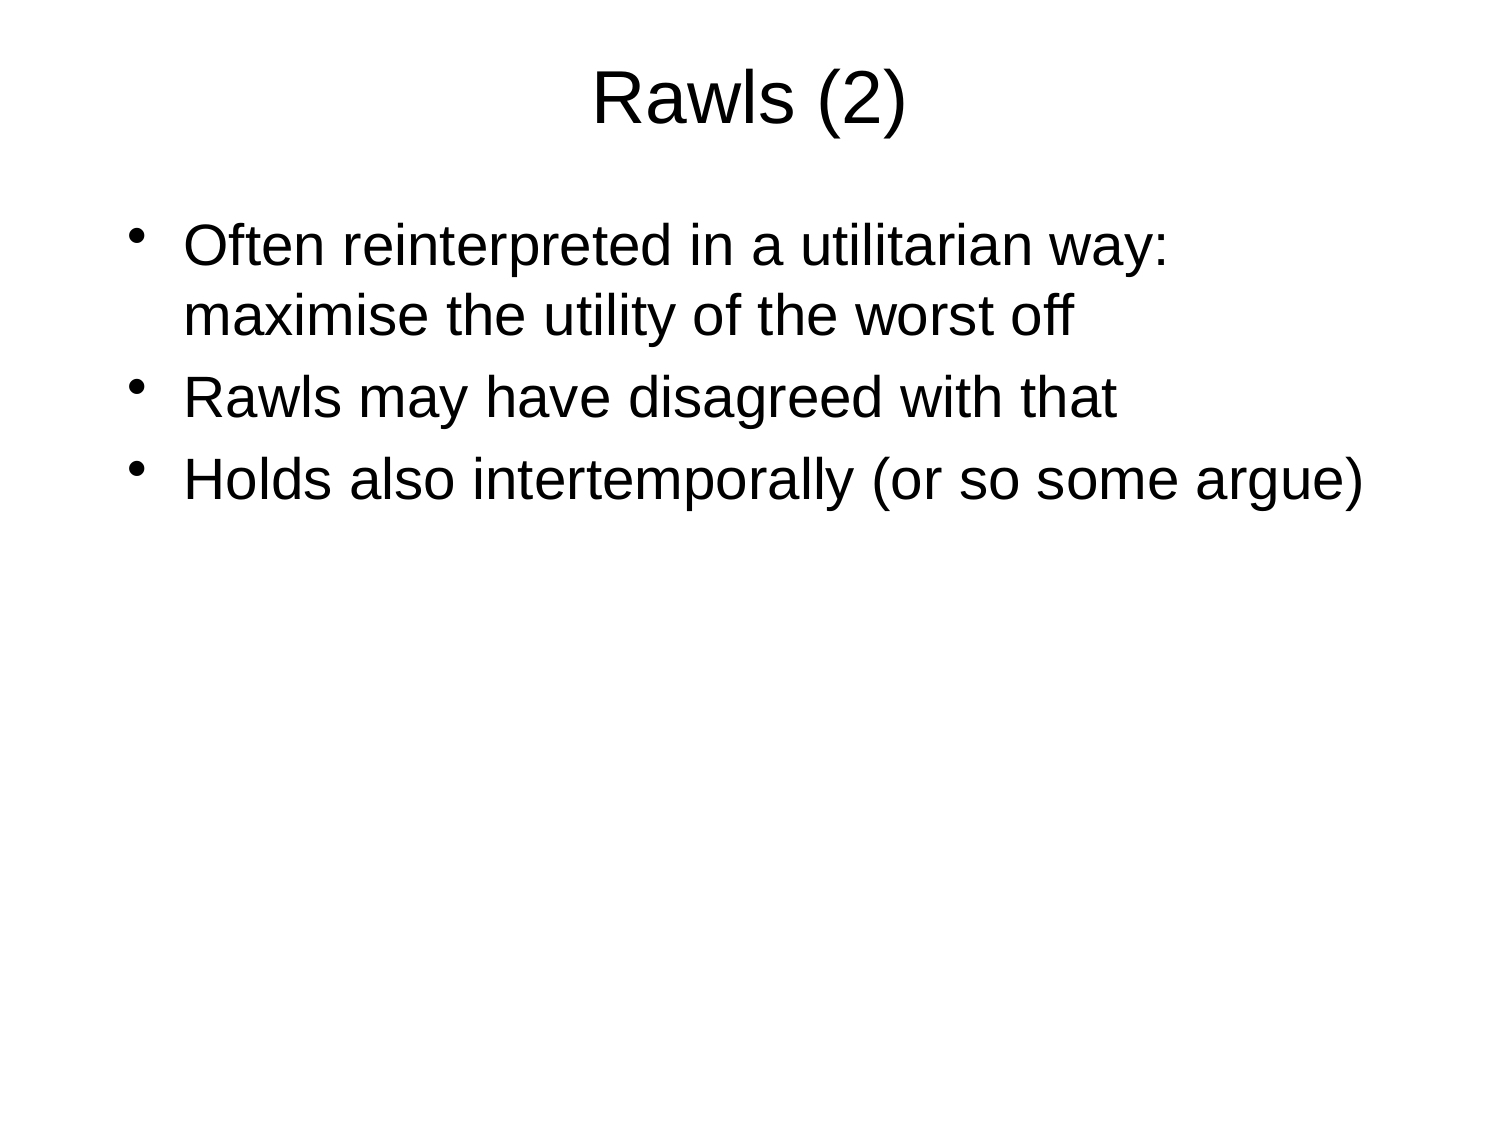

# Rawls (2)
Often reinterpreted in a utilitarian way: maximise the utility of the worst off
Rawls may have disagreed with that
Holds also intertemporally (or so some argue)